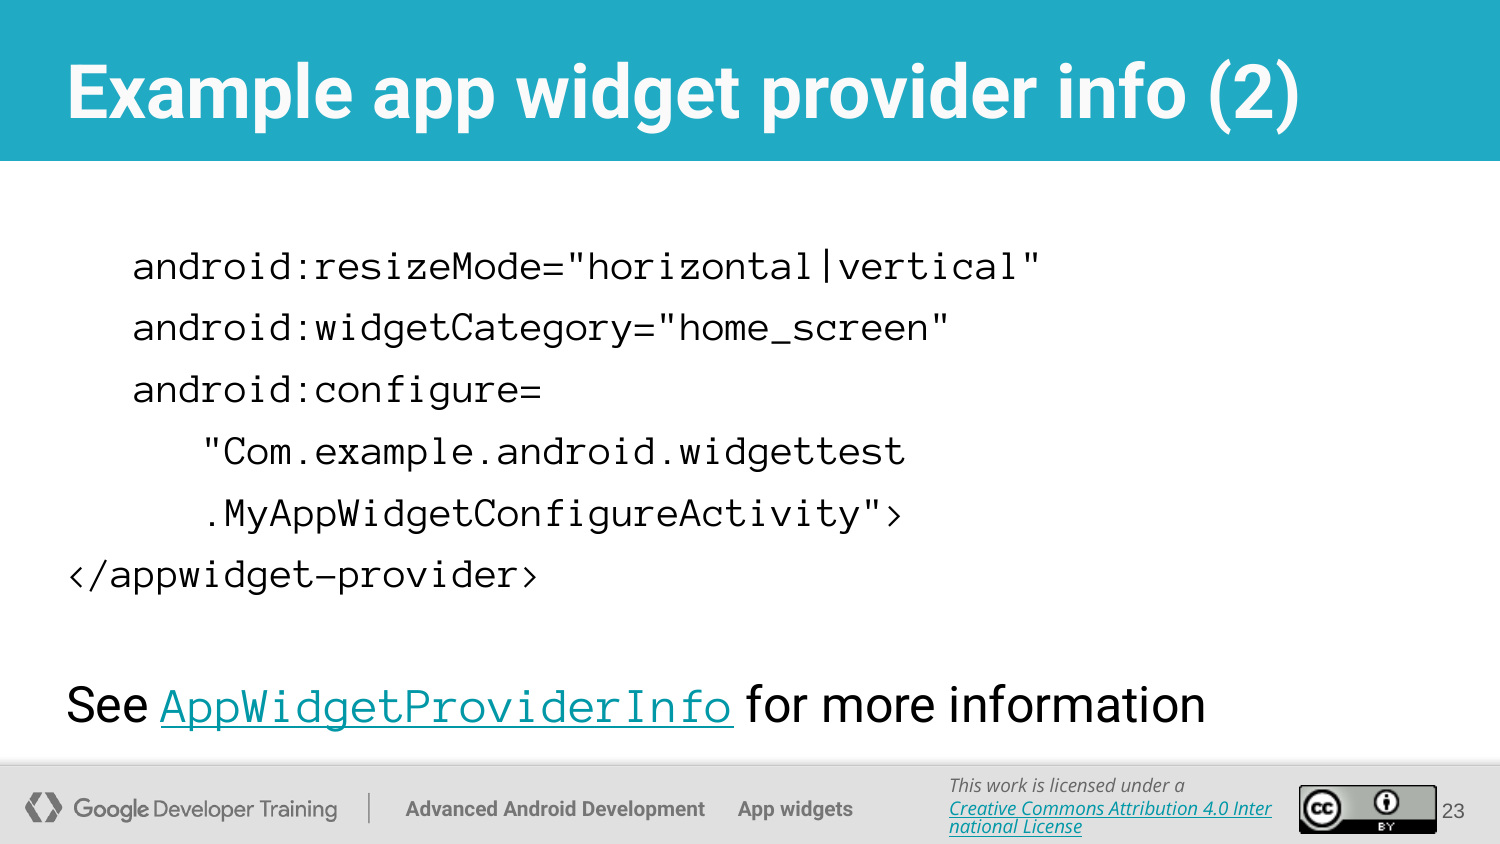

# Example app widget provider info (2)
   android:resizeMode="horizontal|vertical"
   android:widgetCategory="home_screen"
   android:configure=
      "Com.example.android.widgettest
      .MyAppWidgetConfigureActivity">
</appwidget-provider>

See AppWidgetProviderInfo for more information

23